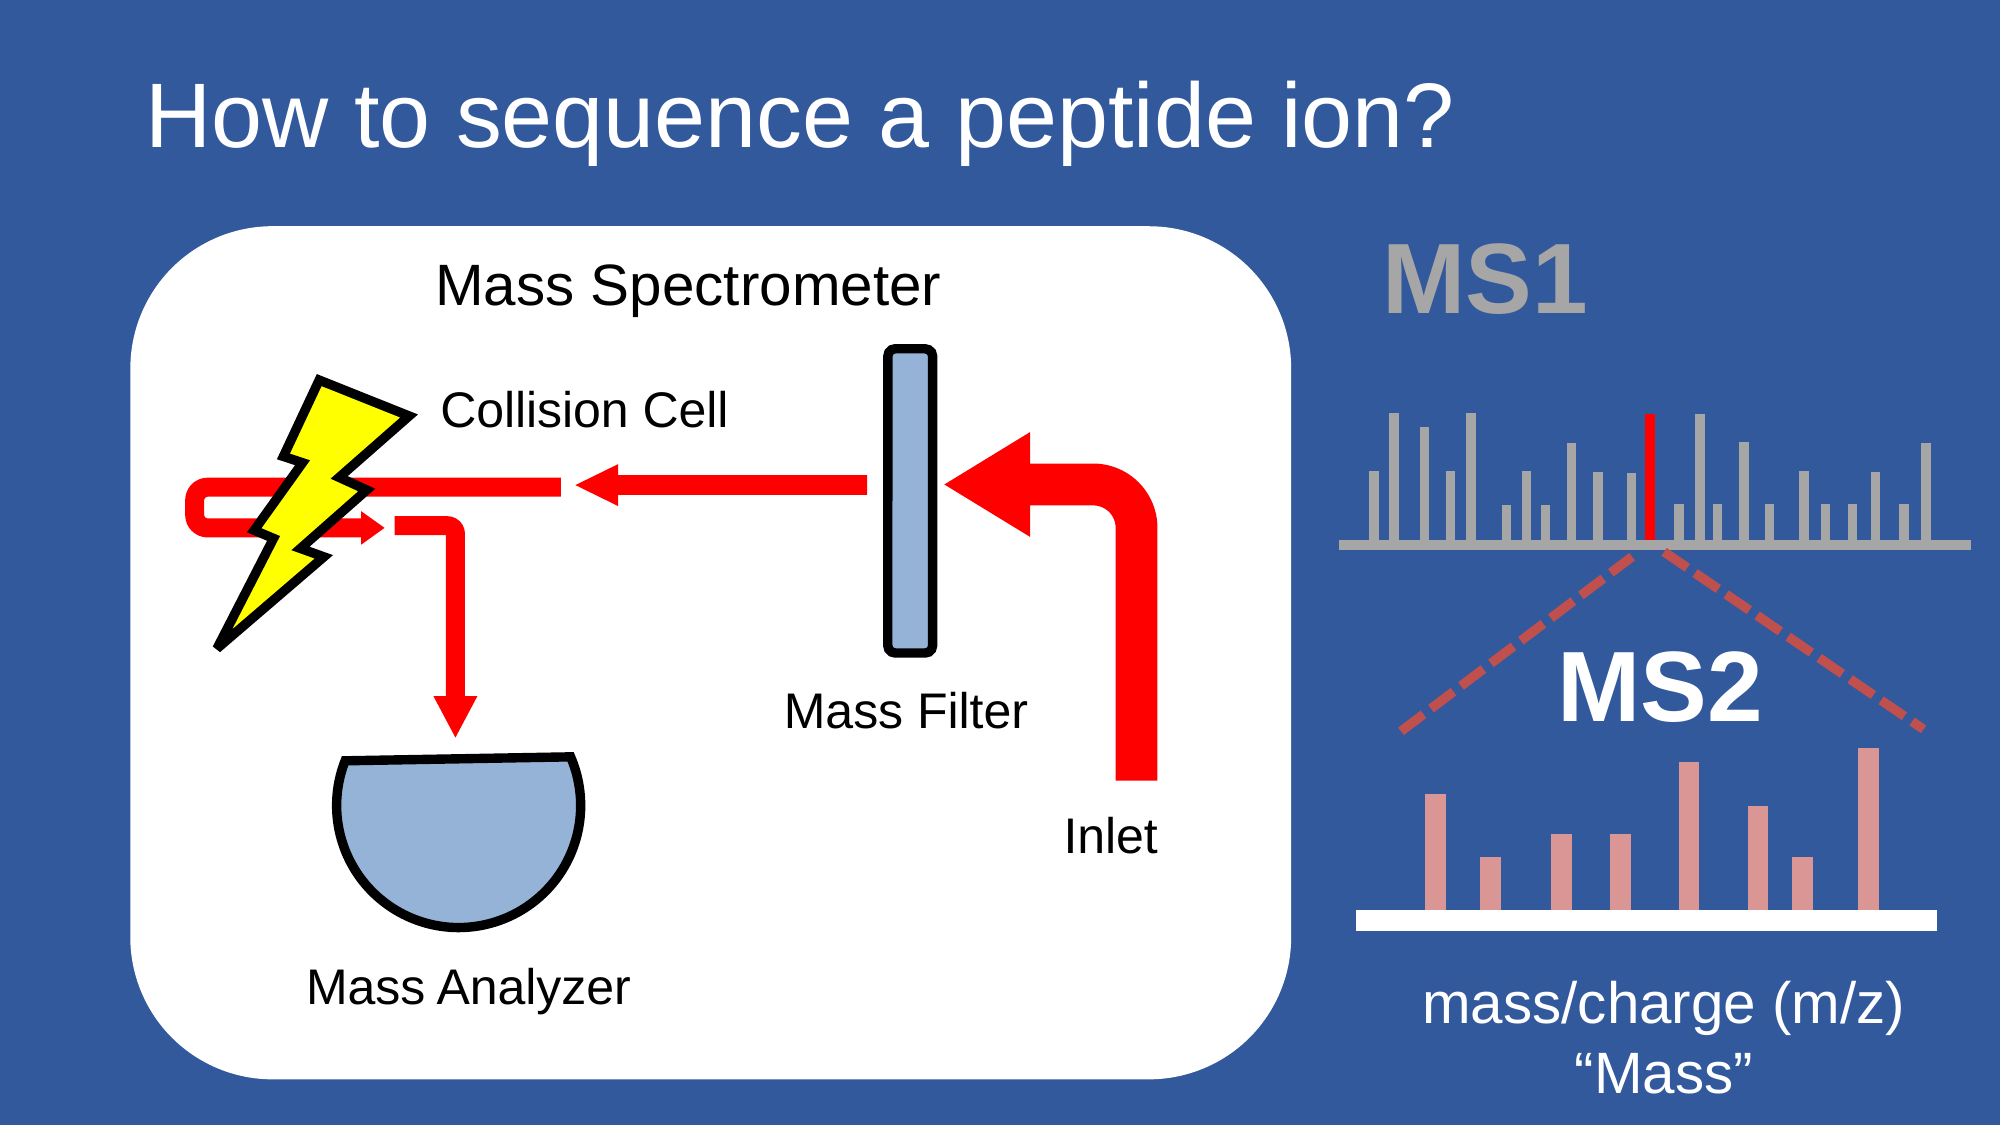

# How to sequence a peptide ion?
MS1

Mass Spectrometer

Collision Cell

MS2
Mass Filter

Inlet
Mass Analyzer
mass/charge (m/z)
“Mass”